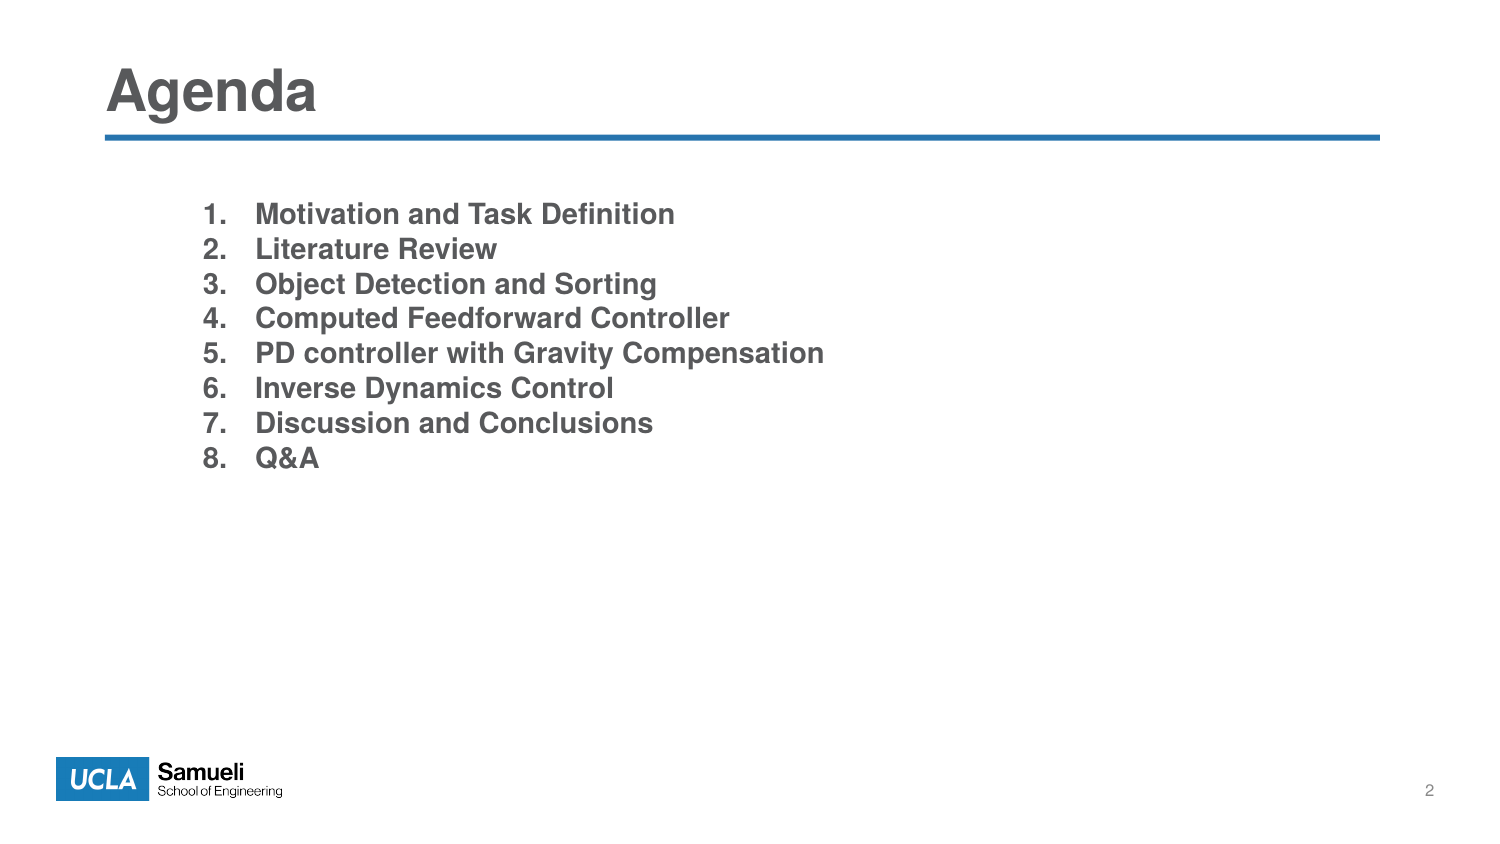

# Agenda
Motivation and Task Definition
Literature Review
Object Detection and Sorting
Computed Feedforward Controller
PD controller with Gravity Compensation
Inverse Dynamics Control
Discussion and Conclusions
Q&A

2